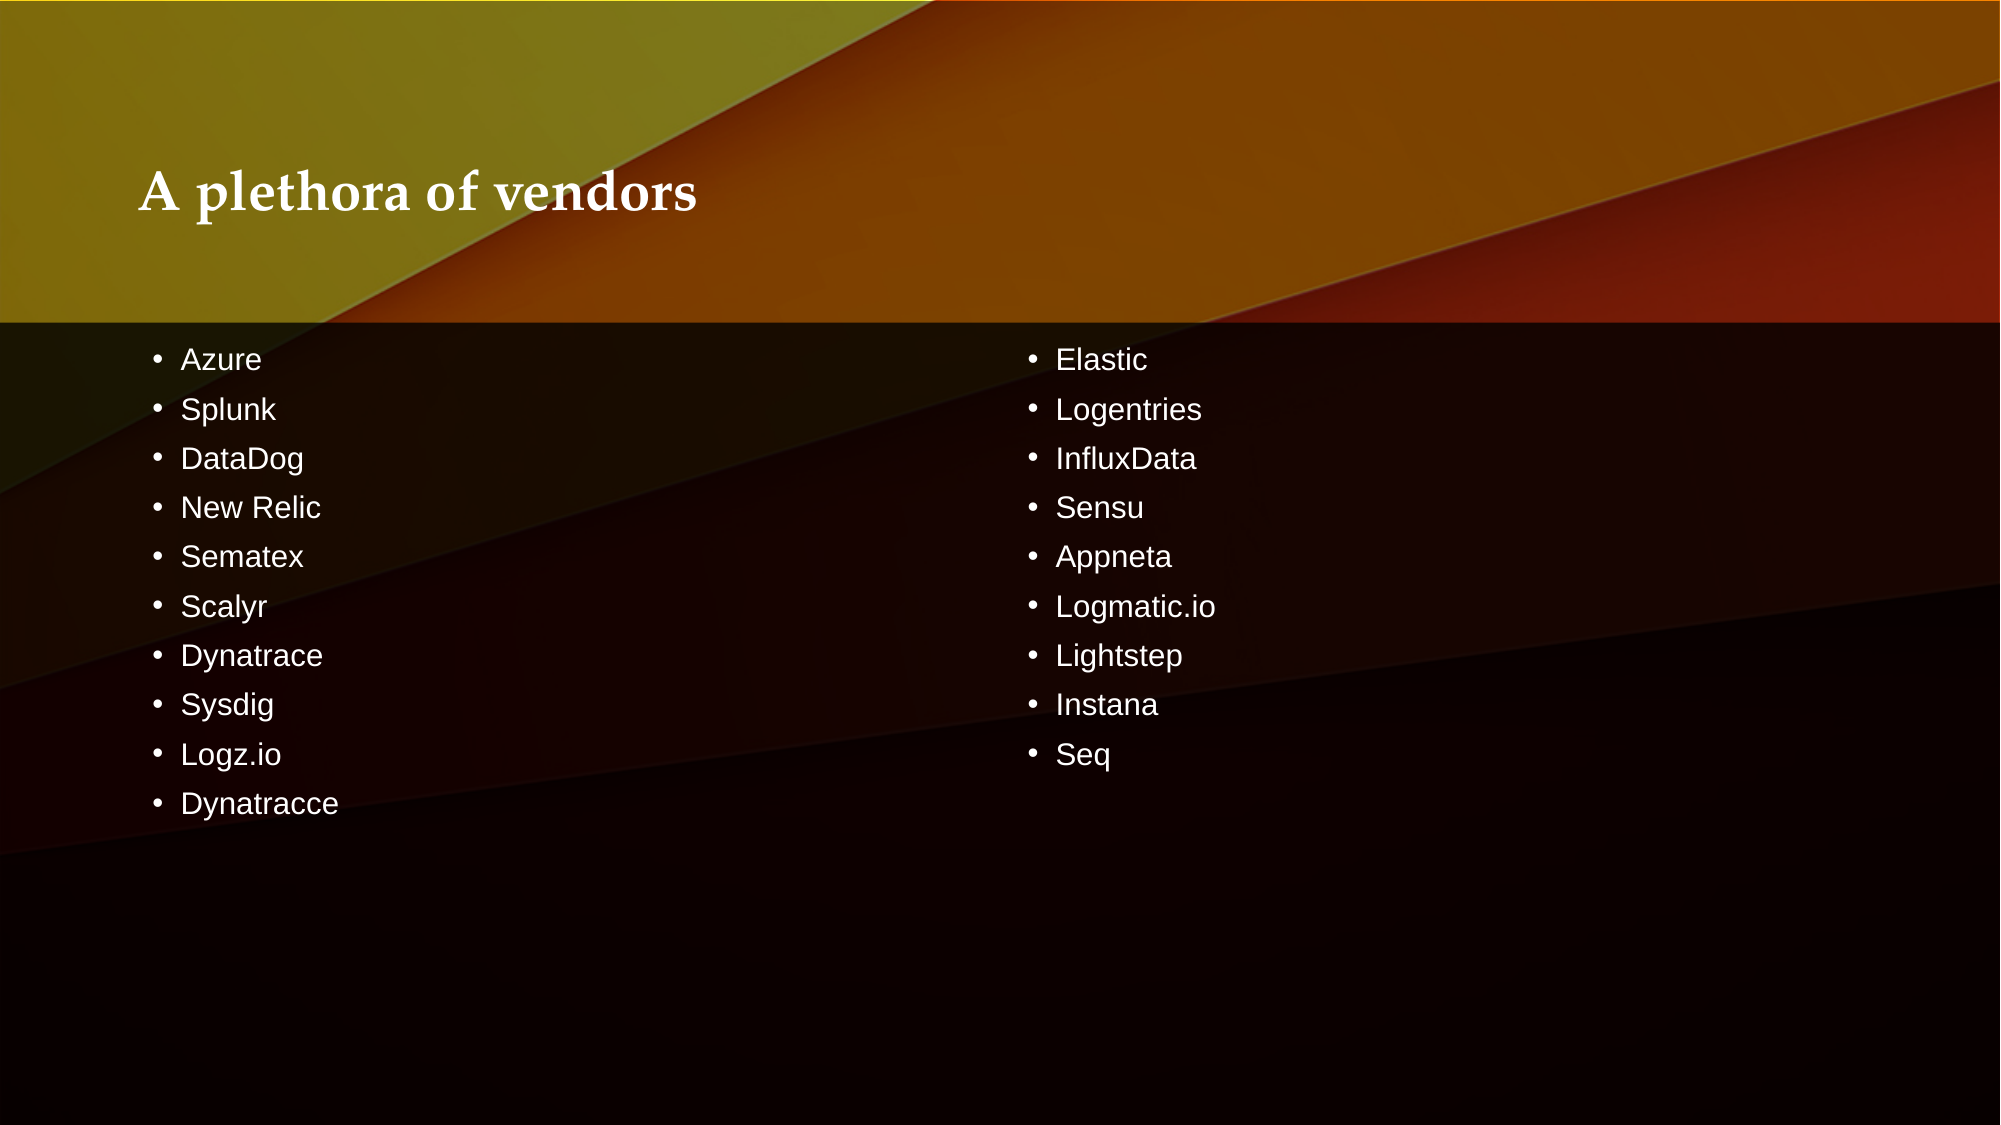

# A plethora of vendors
Elastic
Logentries
InfluxData
Sensu
Appneta
Logmatic.io
Lightstep
Instana
Seq

Azure
Splunk
DataDog
New Relic
Sematex
Scalyr
Dynatrace
Sysdig
Logz.io
Dynatracce